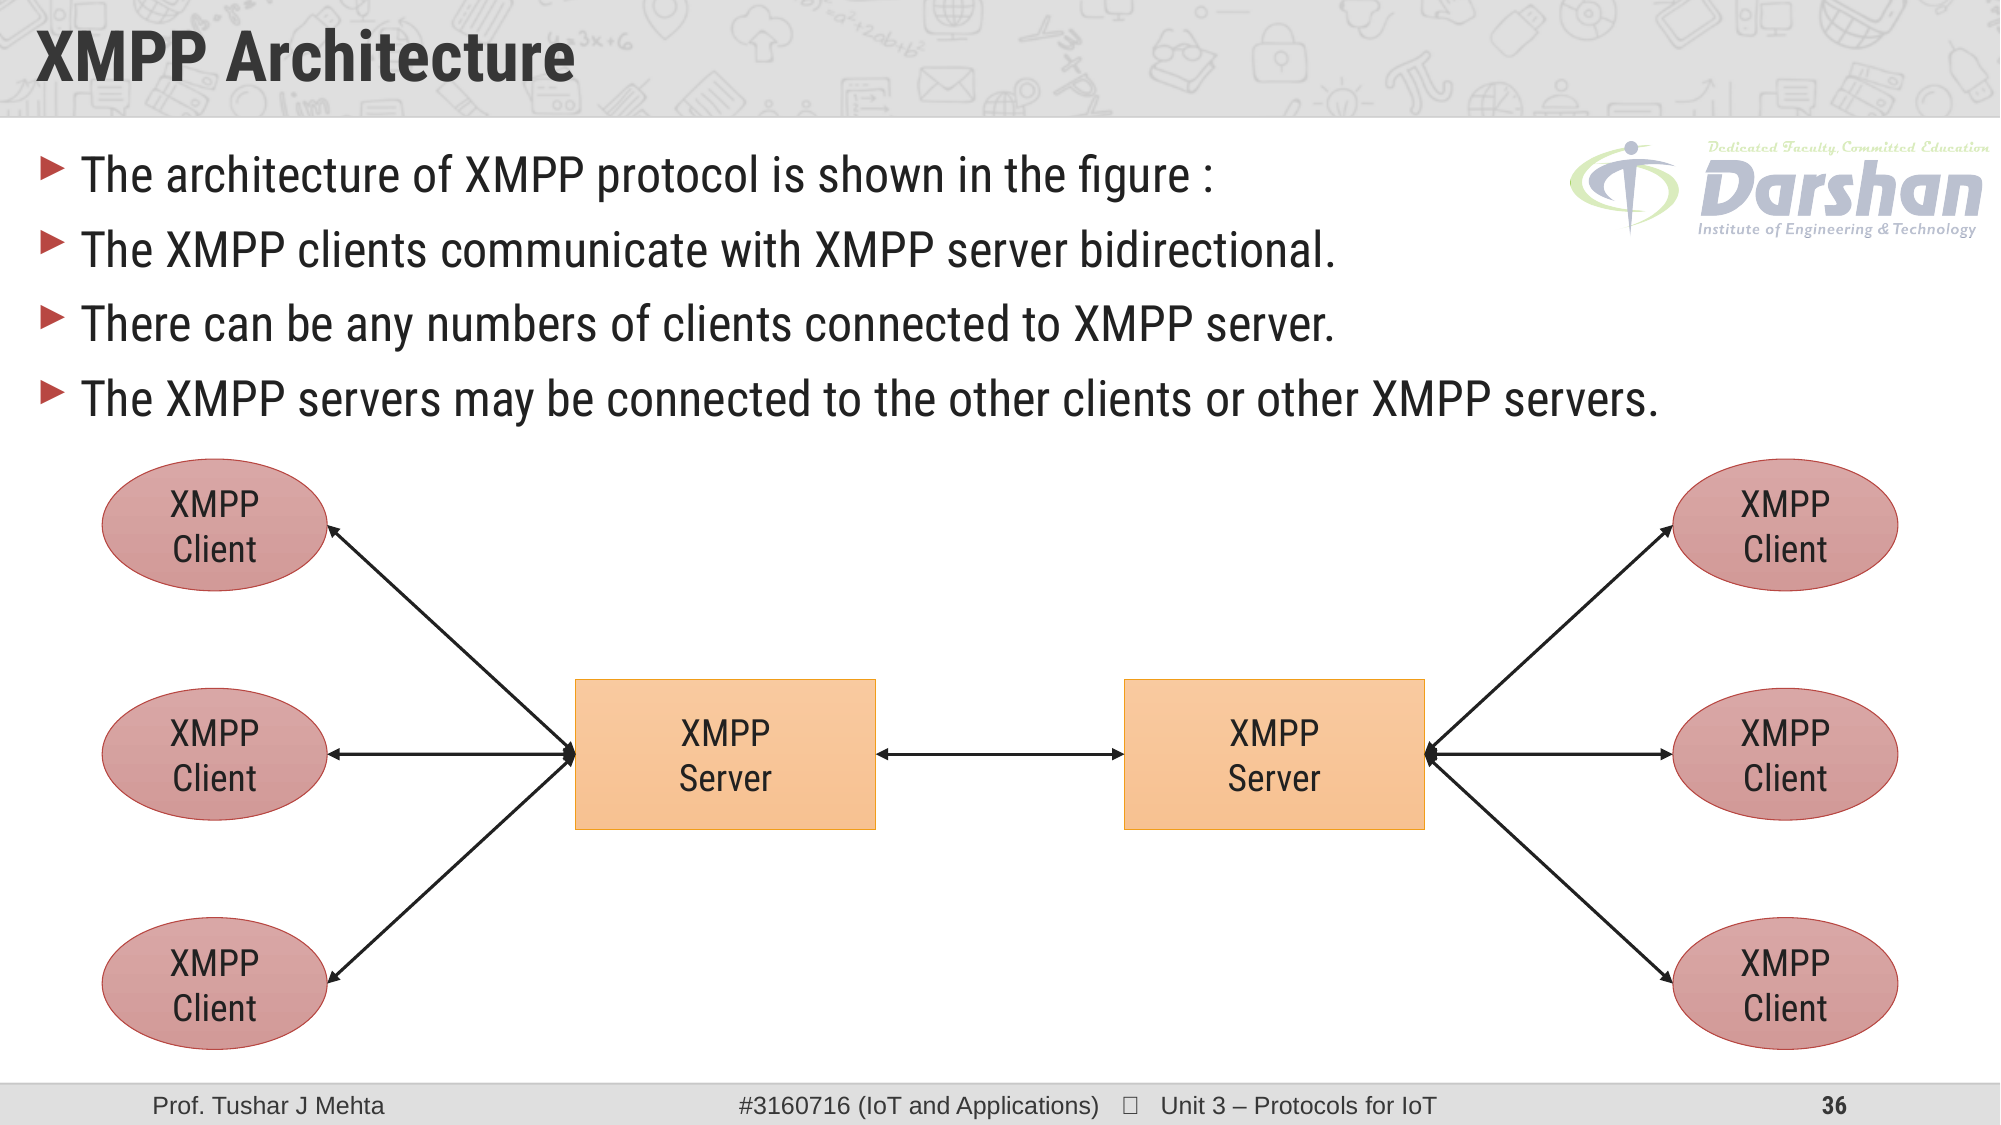

# XMPP Architecture
The architecture of XMPP protocol is shown in the figure :
The XMPP clients communicate with XMPP server bidirectional.
There can be any numbers of clients connected to XMPP server.
The XMPP servers may be connected to the other clients or other XMPP servers.

XMPP
Client
XMPP
Client
XMPP
Client
XMPP
Client
XMPP
Client
XMPP
Server
XMPP
Client
XMPP
Server